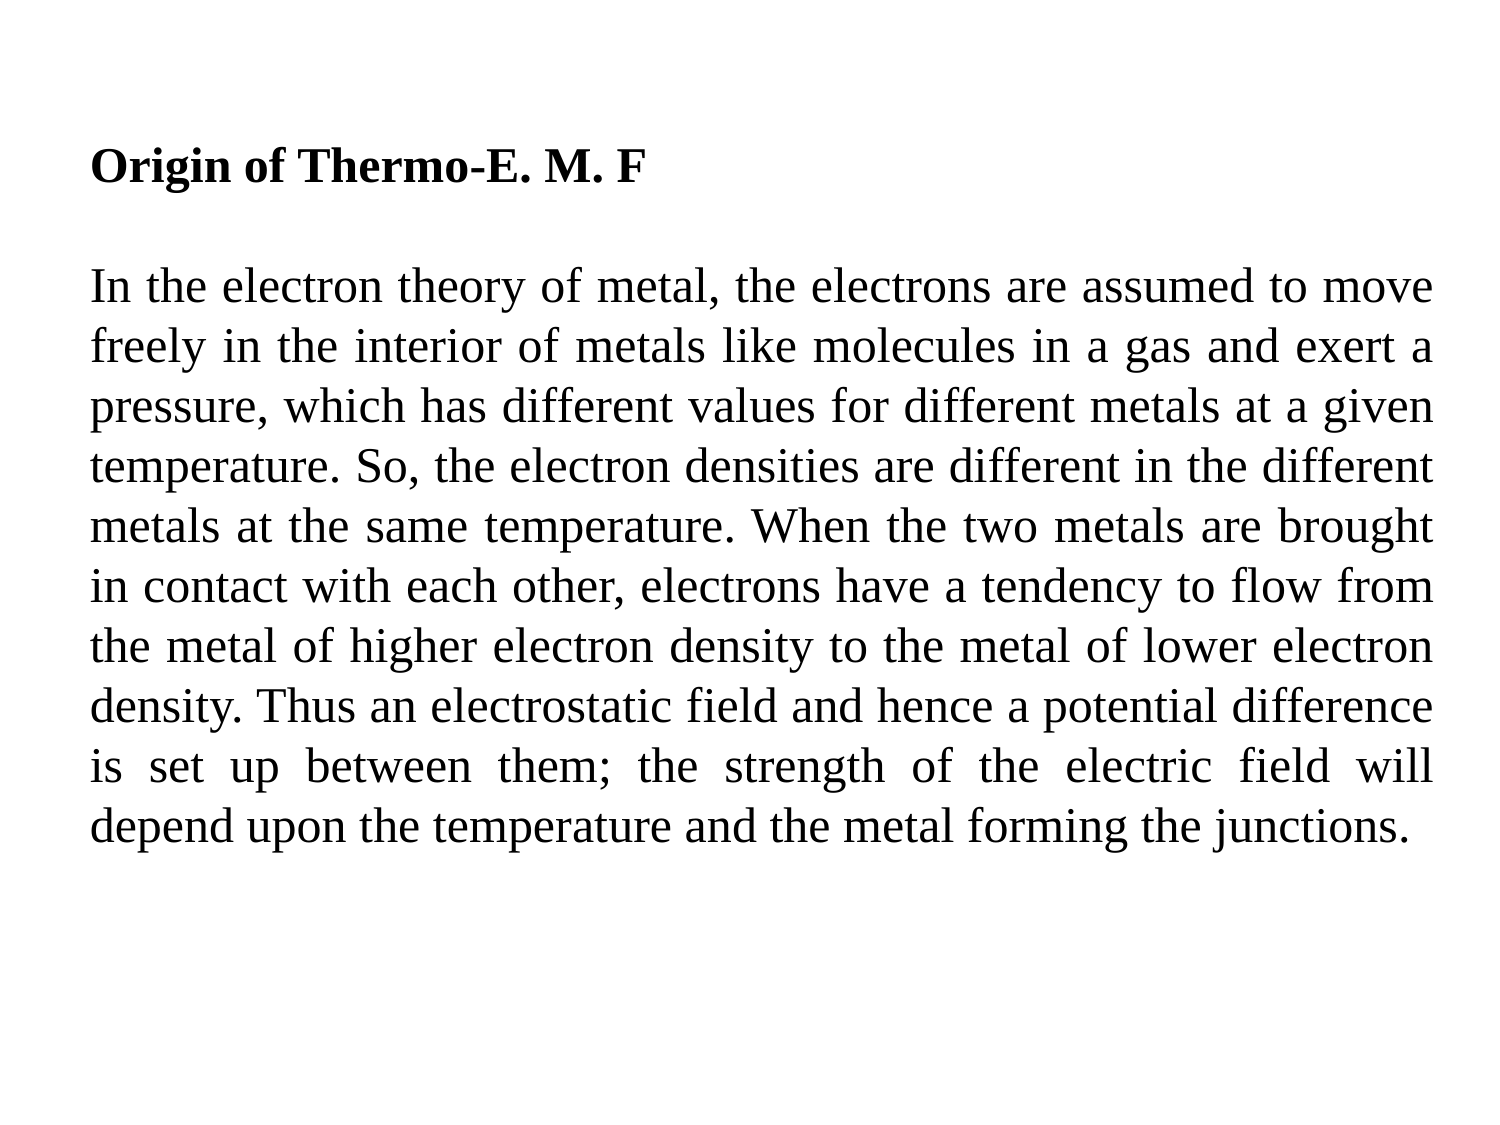

Origin of Thermo-E. M. F

In the electron theory of metal, the electrons are assumed to move freely in the interior of metals like molecules in a gas and exert a pressure, which has different values for different metals at a given temperature. So, the electron densities are different in the different metals at the same temperature. When the two metals are brought in contact with each other, electrons have a tendency to flow from the metal of higher electron density to the metal of lower electron density. Thus an electrostatic field and hence a potential difference is set up between them; the strength of the electric field will depend upon the temperature and the metal forming the junctions.